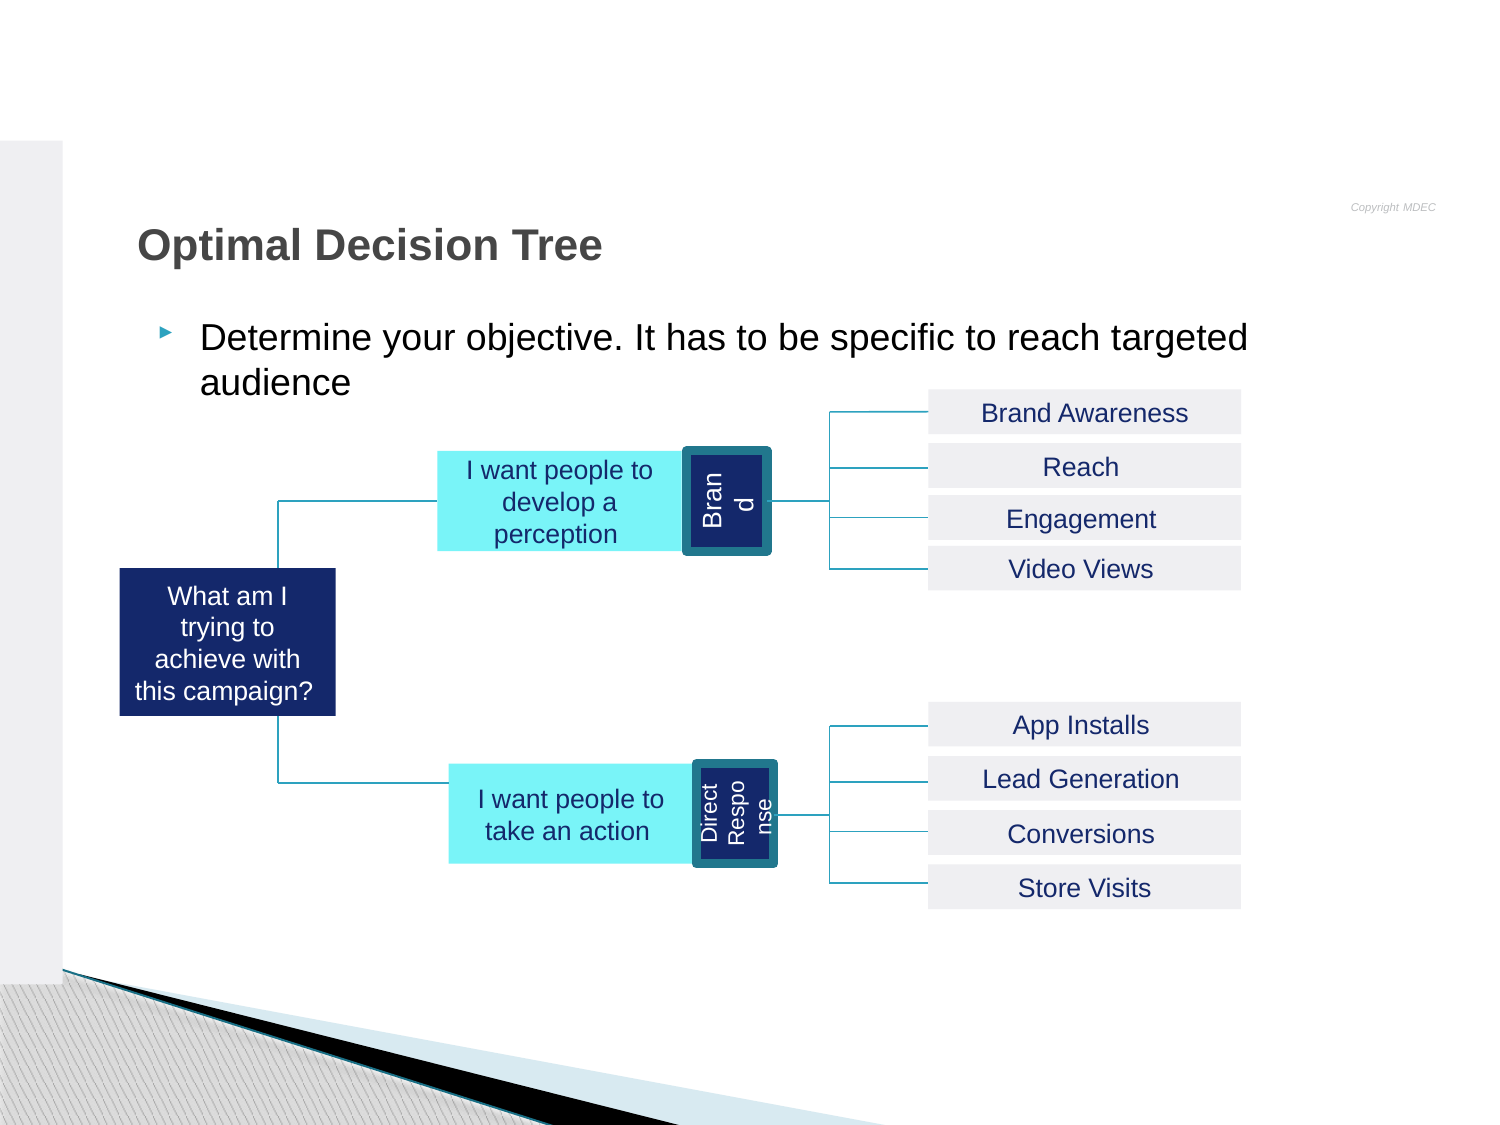

Copyright MDEC
# Optimal Decision Tree
Determine your objective. It has to be specific to reach targeted audience

Brand Awareness
Reach
I want people to develop a perception
Brand
Engagement
Video Views
What am I trying to achieve with this campaign?
App Installs
Lead Generation
I want people to take an action
Direct Response
Conversions
Store Visits